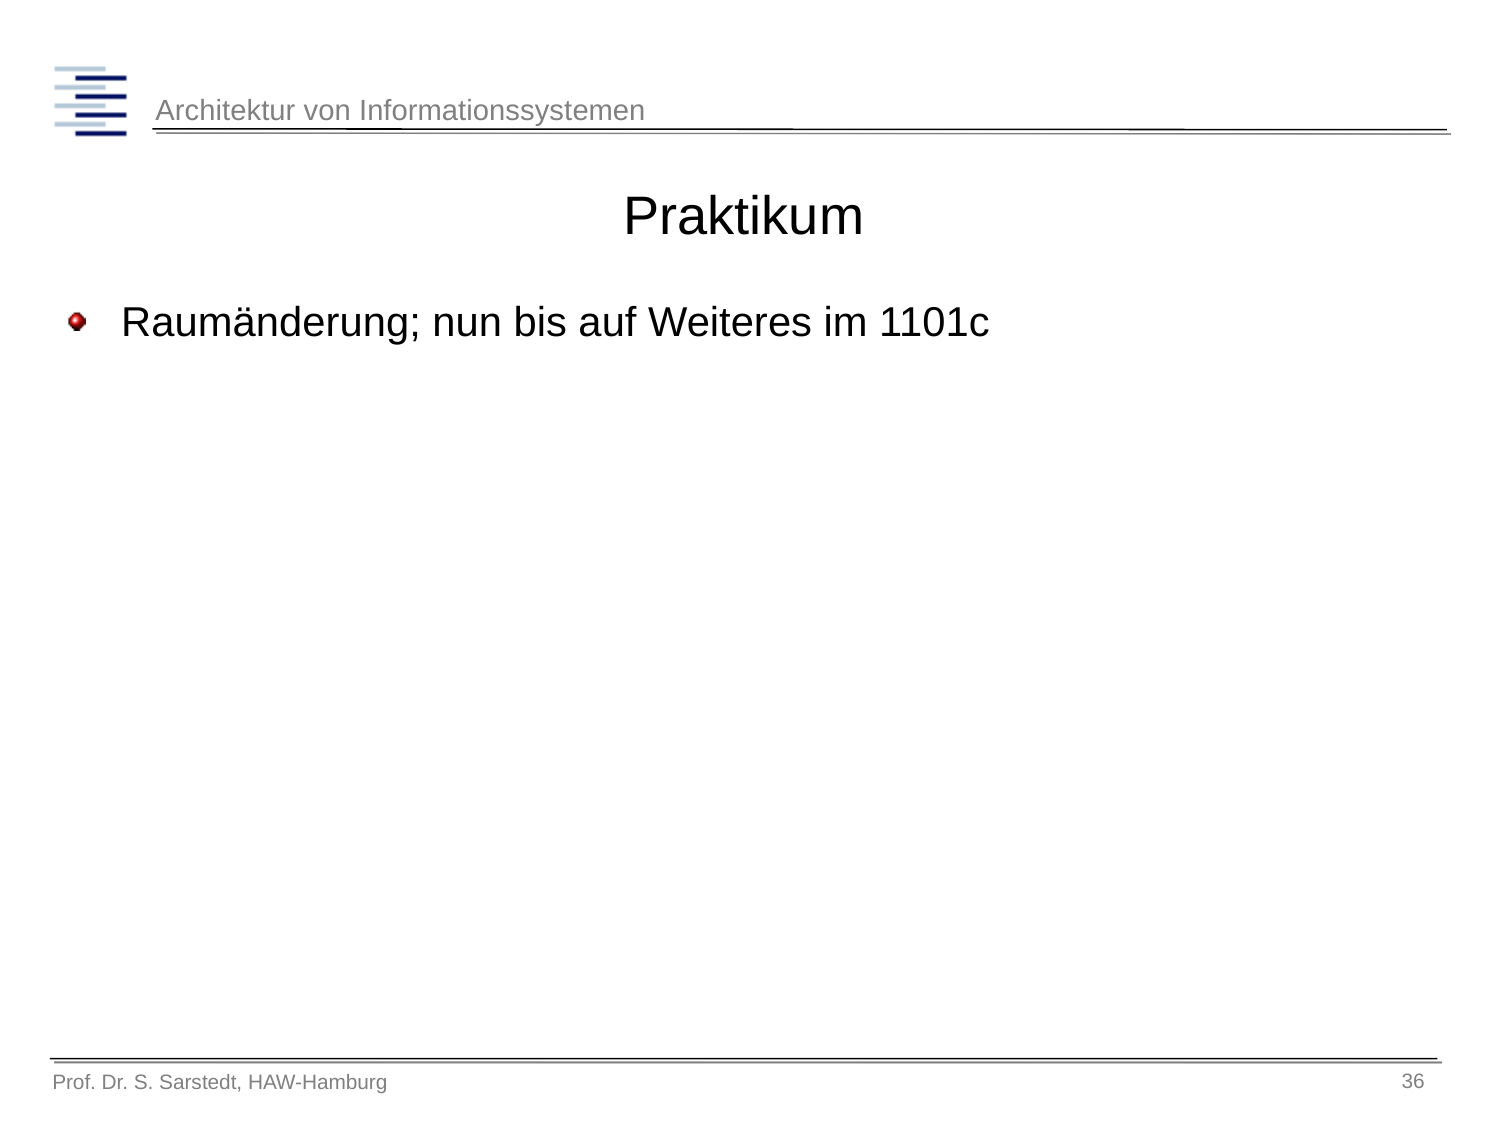

# Praktikum
Raumänderung; nun bis auf Weiteres im 1101c